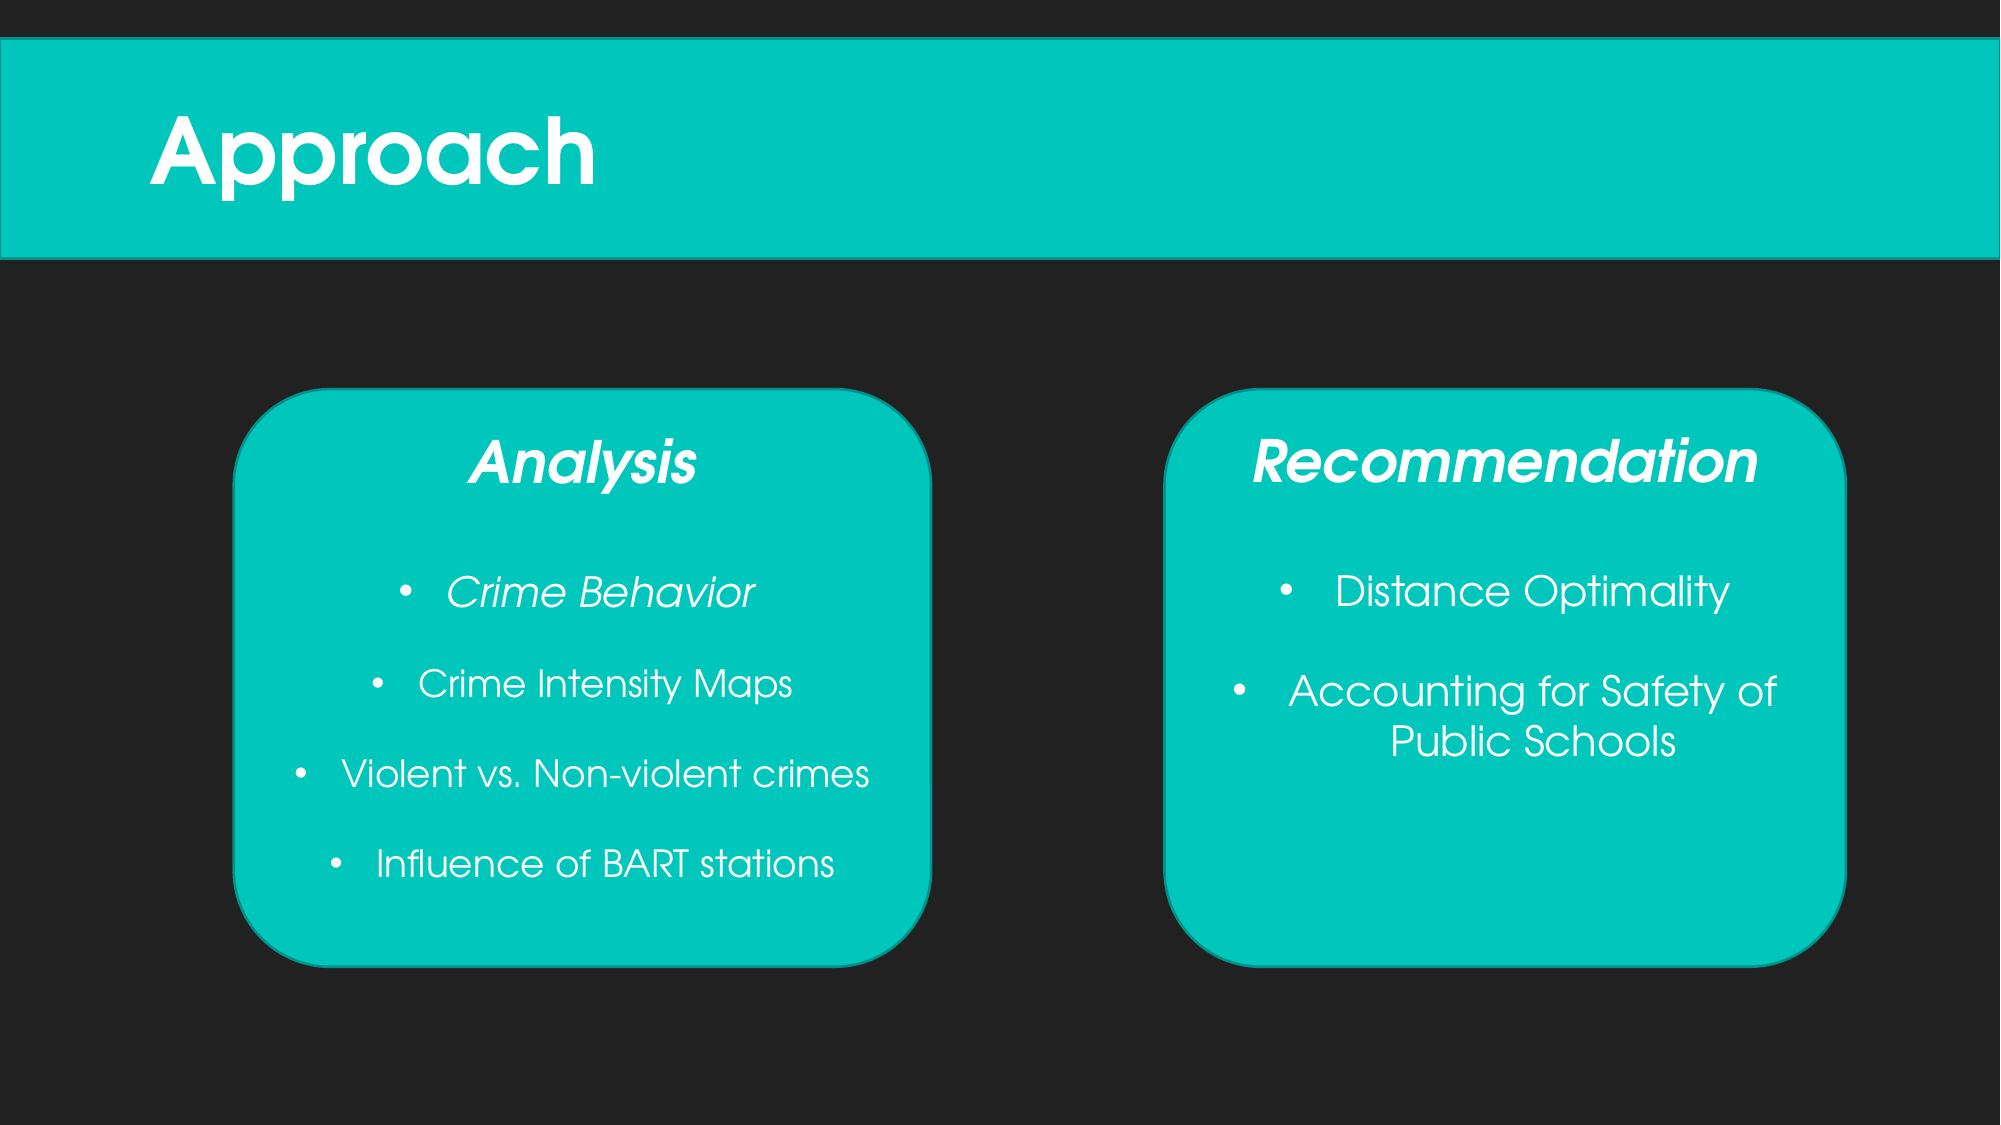

Approach
Analysis

Crime Behavior

Crime Intensity Maps

Violent vs. Non-violent crimes

Influence of BART stations

Recommendation

Distance Optimality

Accounting for Safety of Public Schools